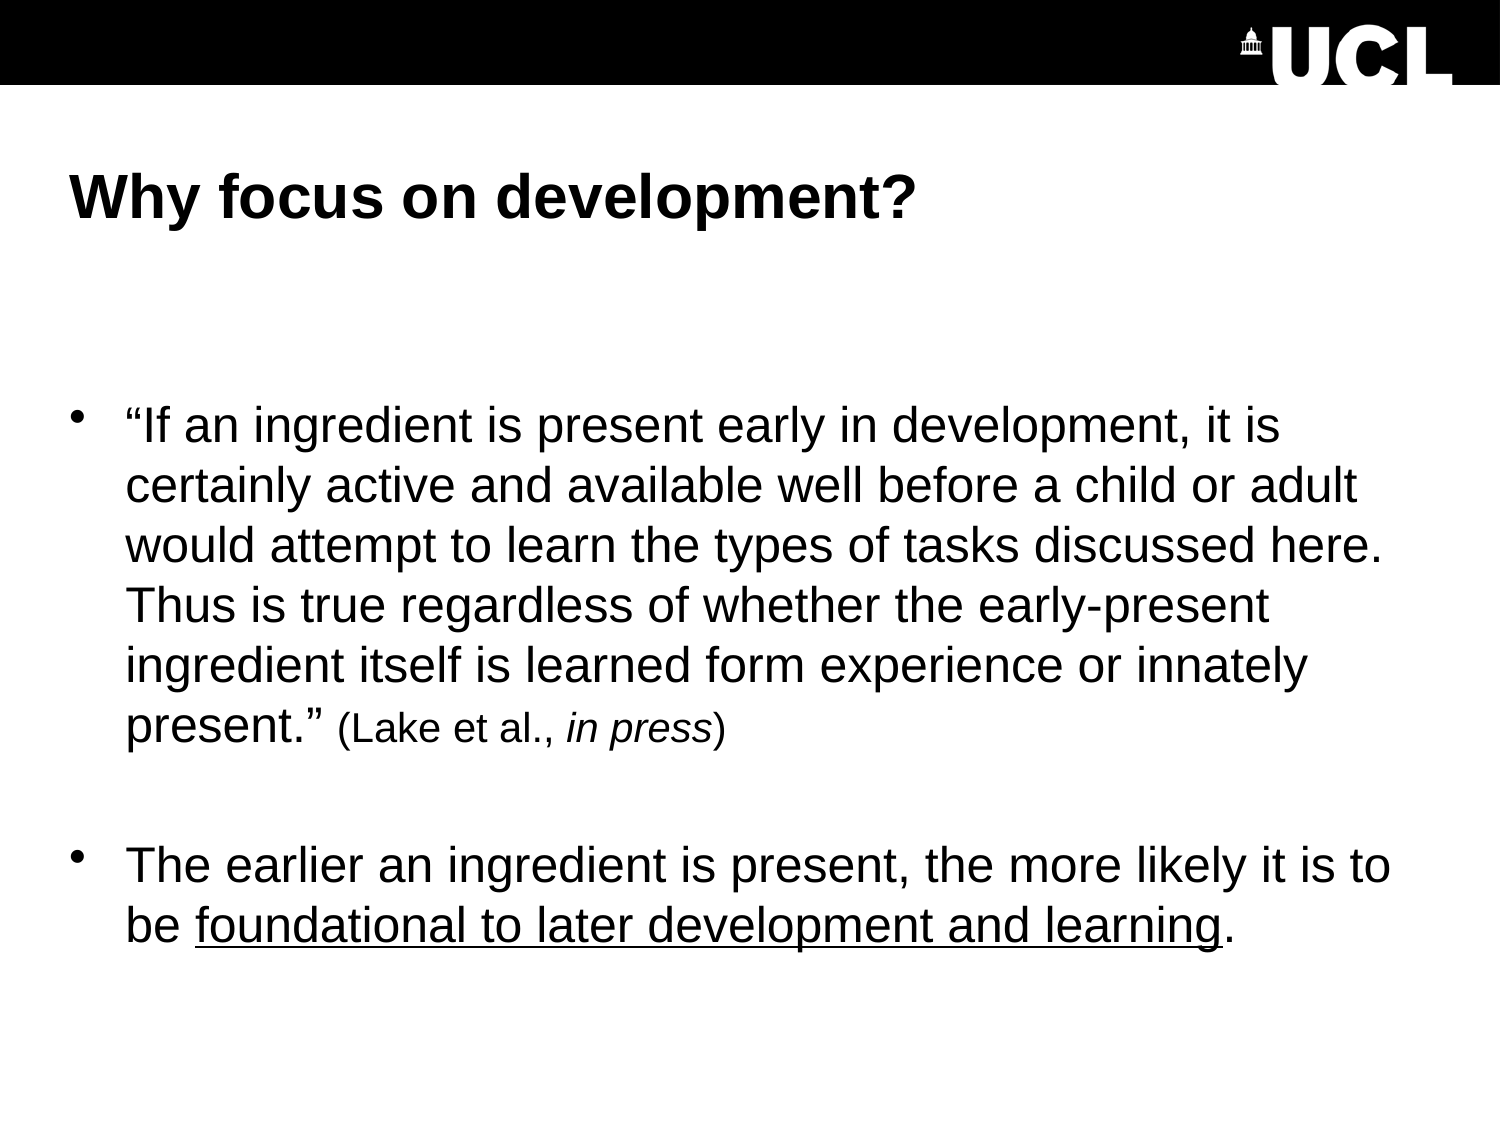

# Why focus on development?
“If an ingredient is present early in development, it is certainly active and available well before a child or adult would attempt to learn the types of tasks discussed here. Thus is true regardless of whether the early-present ingredient itself is learned form experience or innately present.” (Lake et al., in press)

The earlier an ingredient is present, the more likely it is to be foundational to later development and learning.